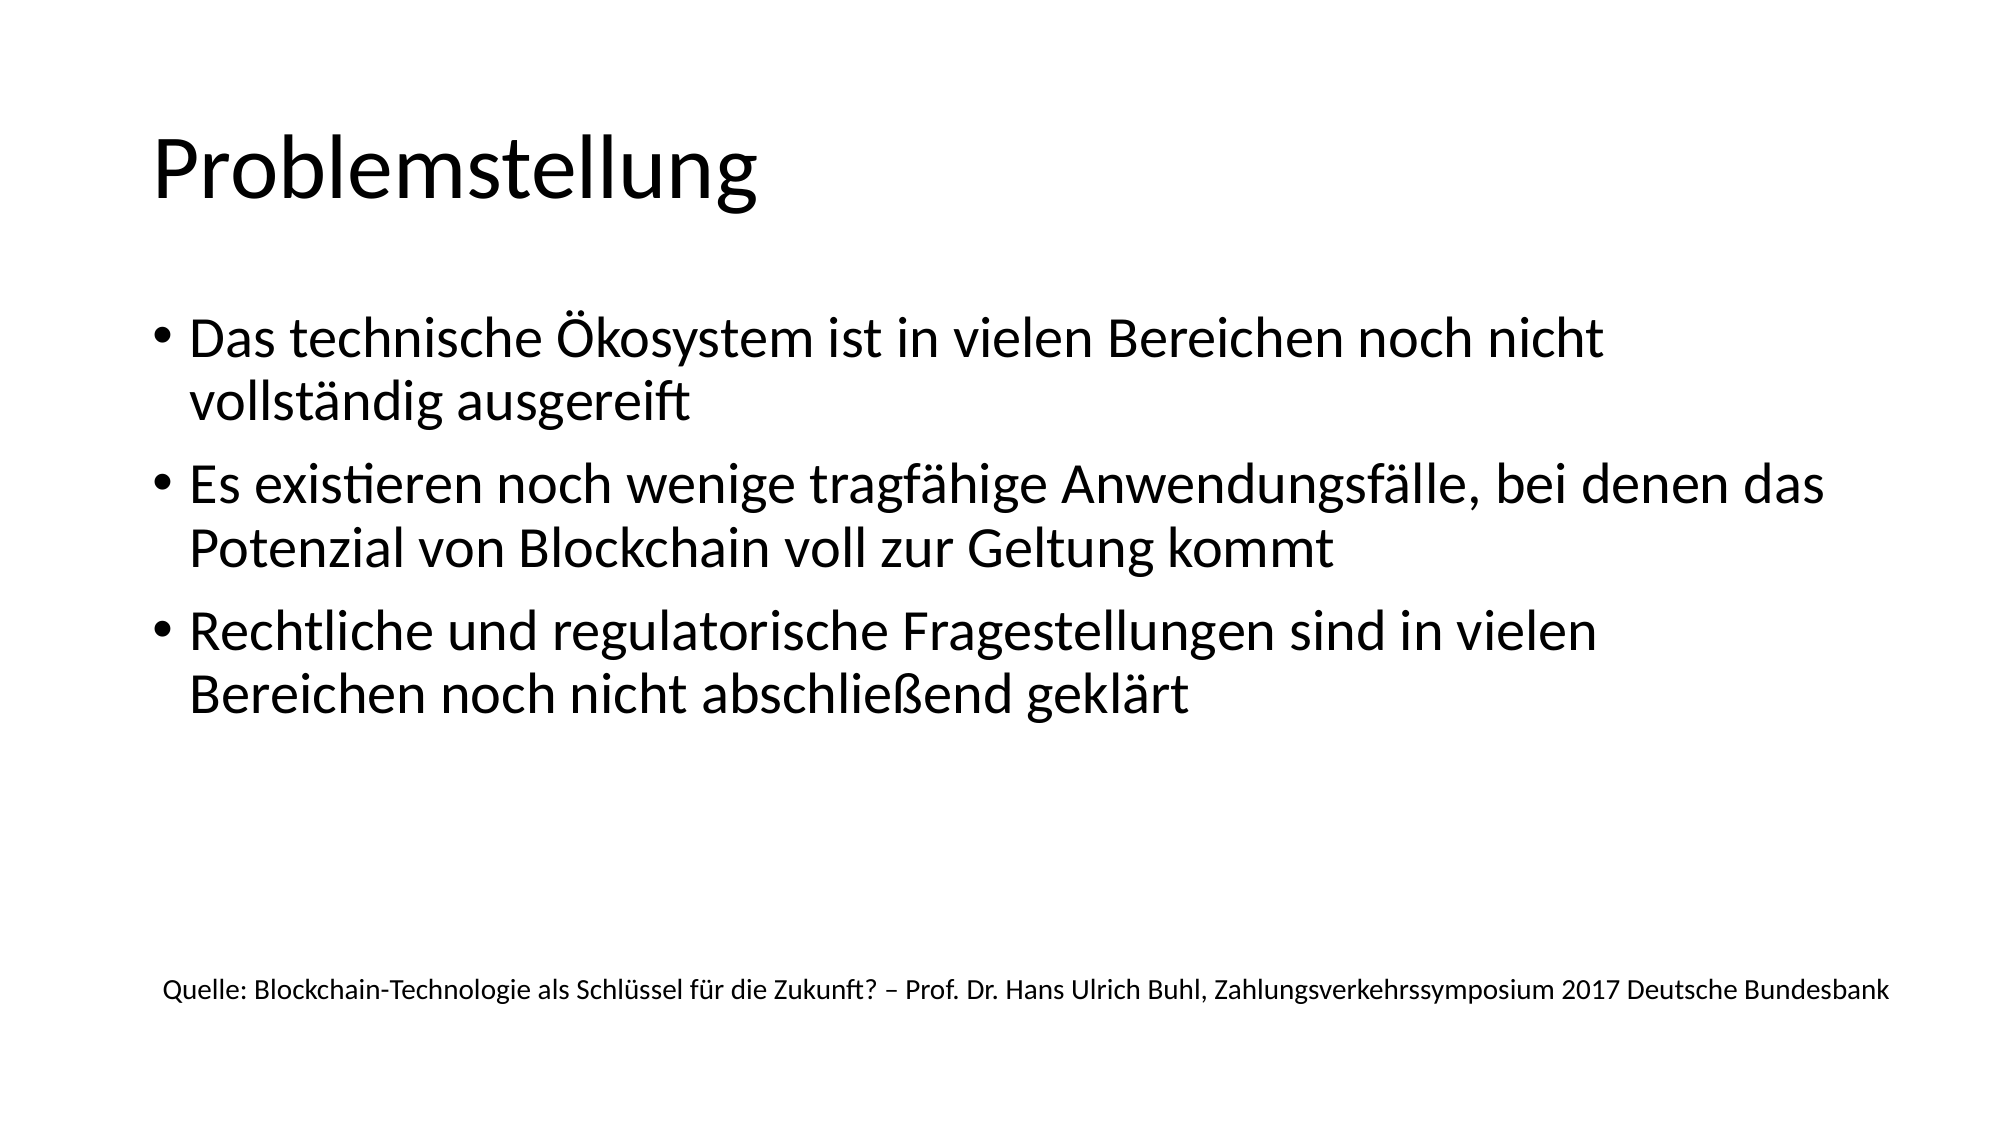

# Problemstellung
Das technische Ökosystem ist in vielen Bereichen noch nicht vollständig ausgereift
Es existieren noch wenige tragfähige Anwendungsfälle, bei denen das Potenzial von Blockchain voll zur Geltung kommt
Rechtliche und regulatorische Fragestellungen sind in vielen Bereichen noch nicht abschließend geklärt
Quelle: Blockchain-Technologie als Schlüssel für die Zukunft? – Prof. Dr. Hans Ulrich Buhl, Zahlungsverkehrssymposium 2017 Deutsche Bundesbank